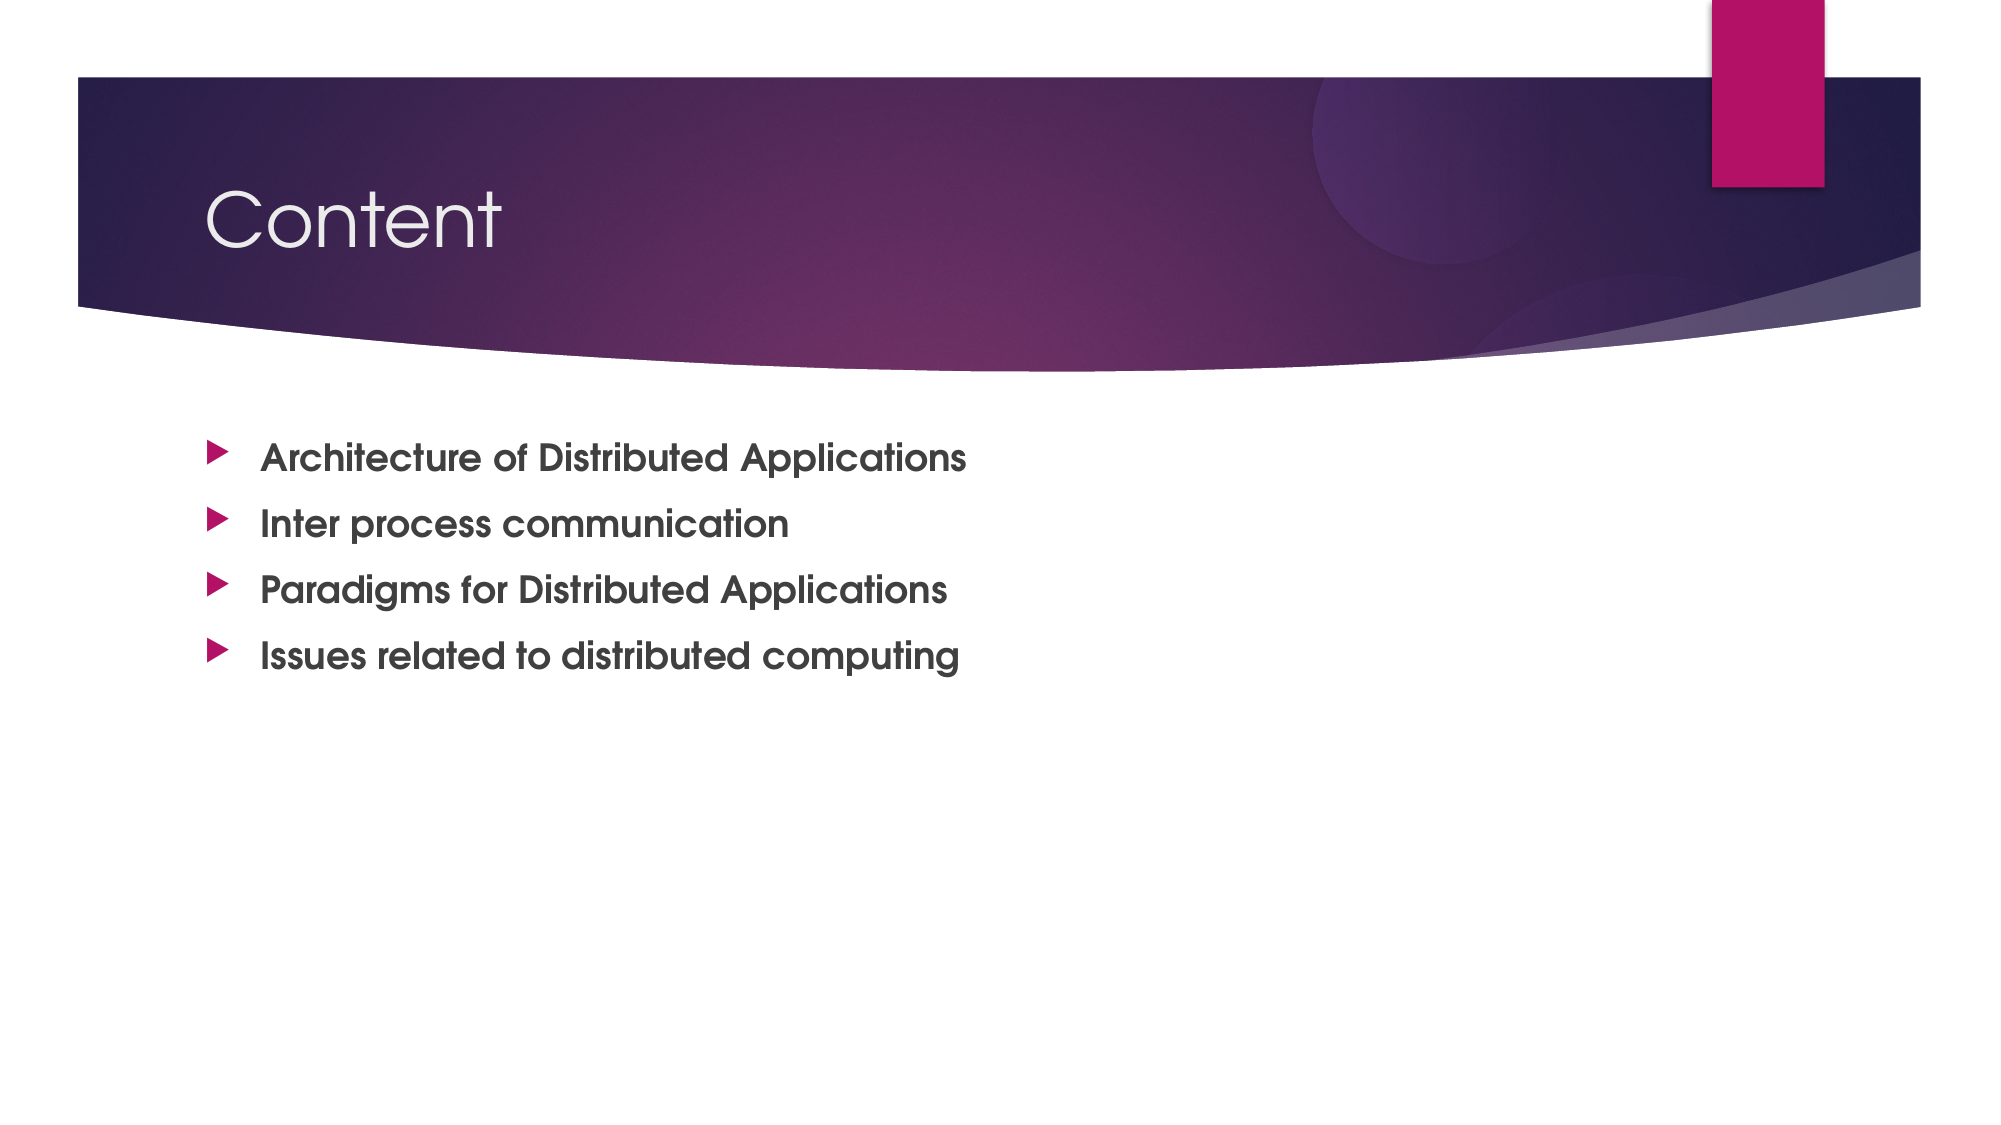

Content
Architecture of Distributed Applications
Inter process communication
Paradigms for Distributed Applications
Issues related to distributed computing